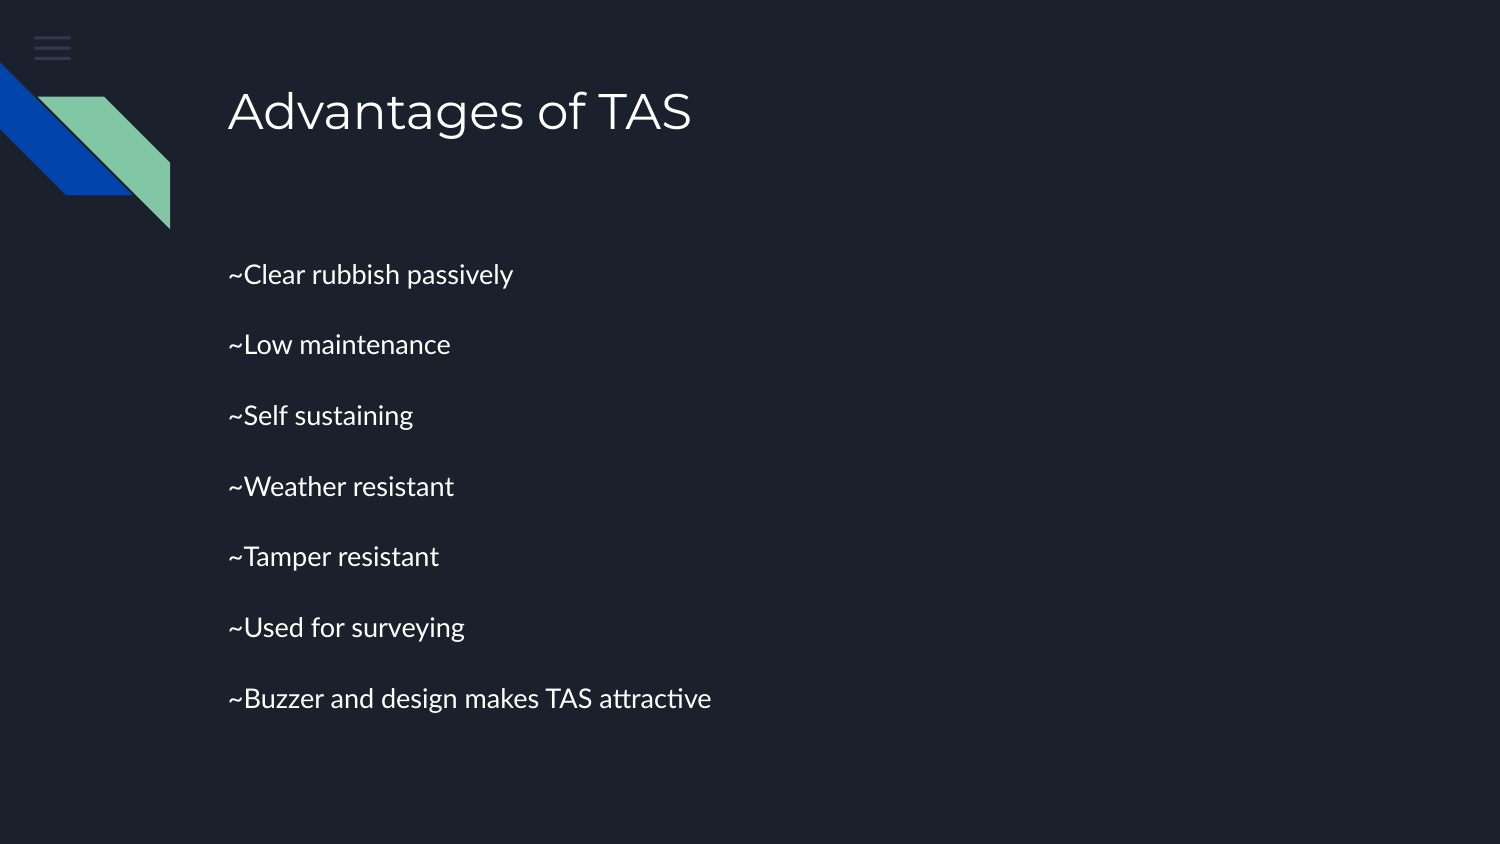

# Advantages of TAS
~Clear rubbish passively
~Low maintenance
~Self sustaining
~Weather resistant
~Tamper resistant
~Used for surveying
~Buzzer and design makes TAS attractive